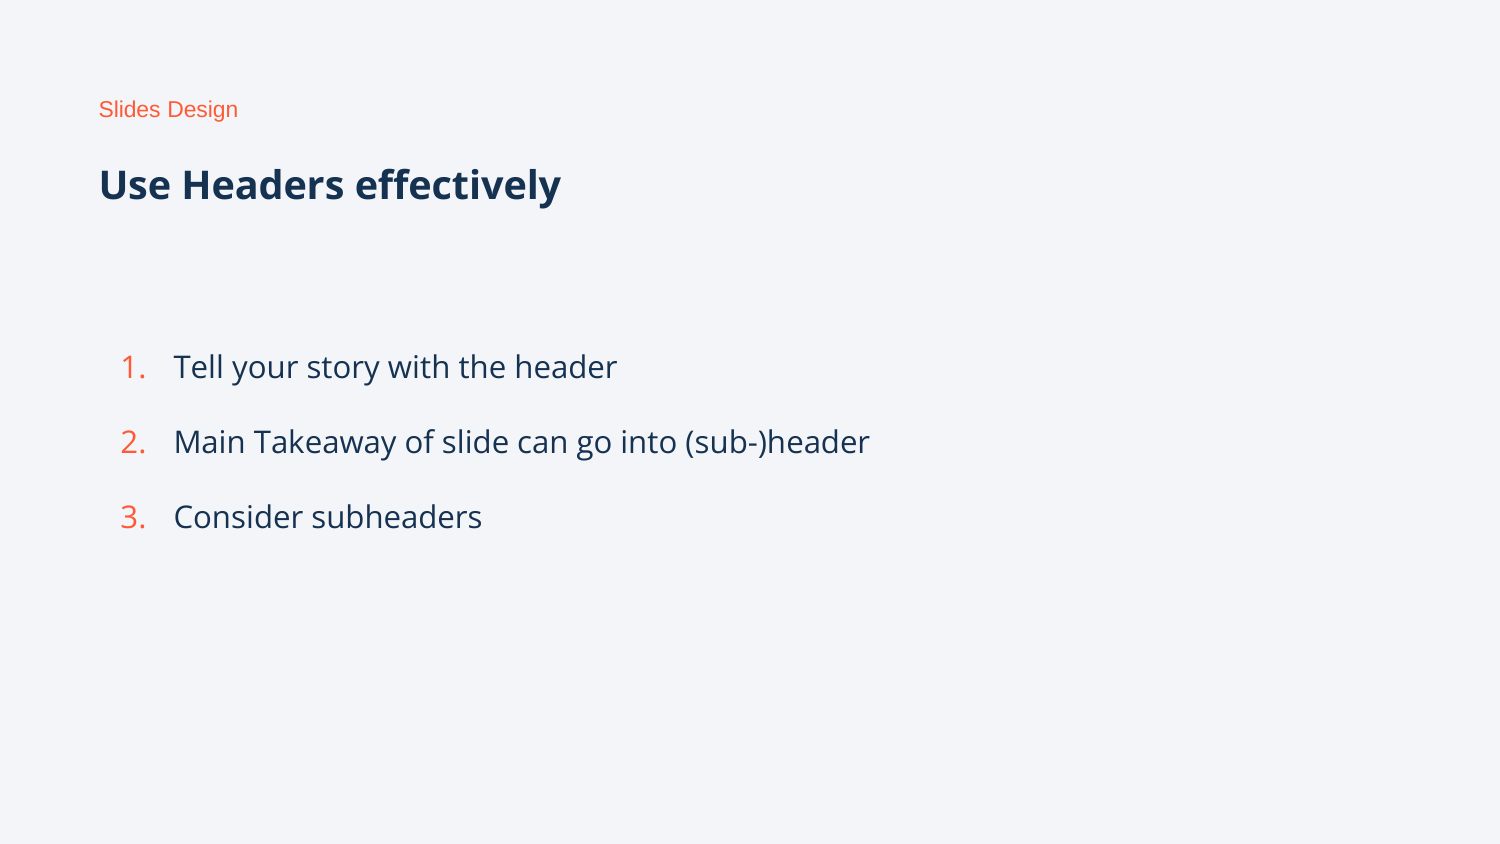

Slides Design
Use Headers effectively
Tell your story with the header

Main Takeaway of slide can go into (sub-)header

Consider subheaders